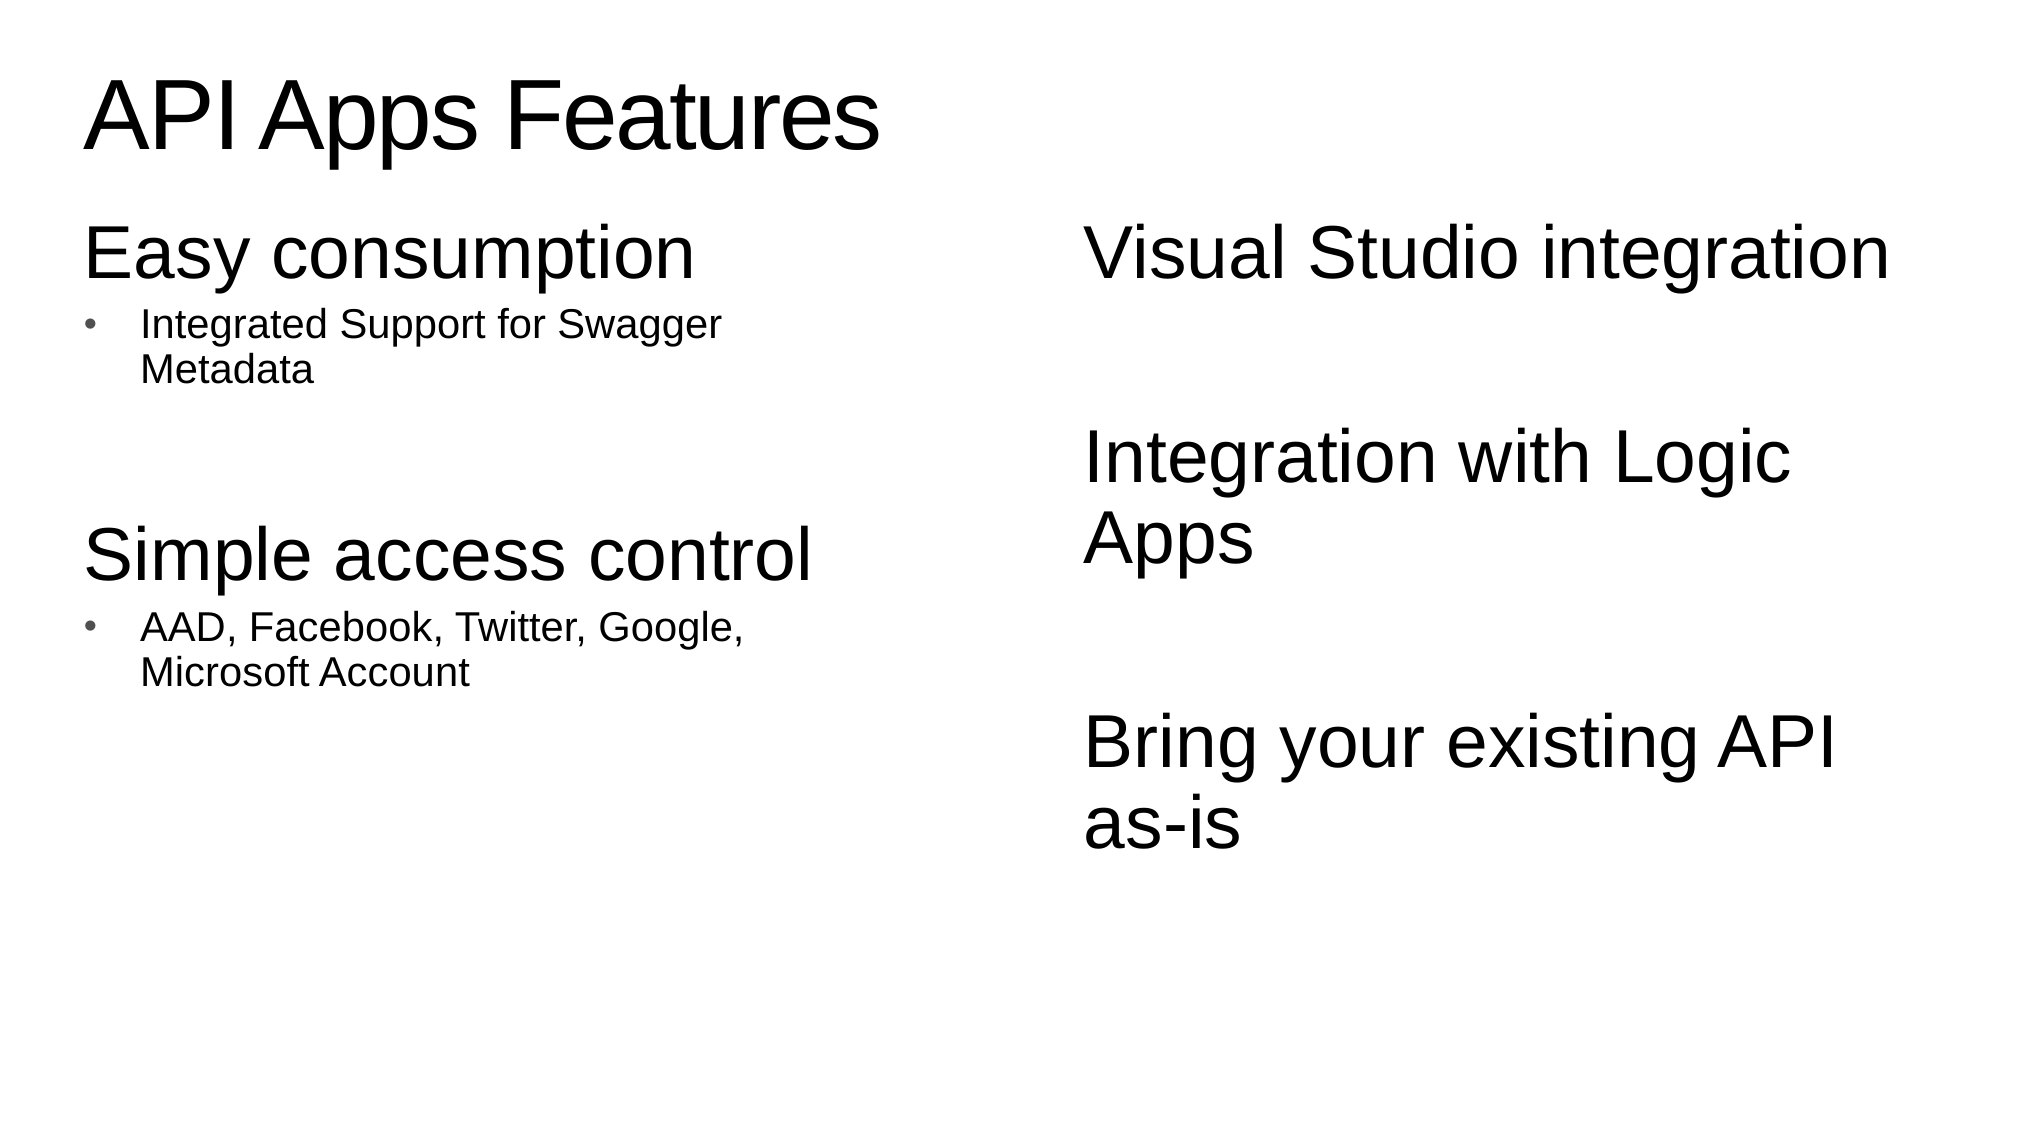

# API Apps Features
Easy consumption
Integrated Support for Swagger Metadata

Simple access control
AAD, Facebook, Twitter, Google, Microsoft Account

Visual Studio integration

Integration with Logic Apps

Bring your existing API as-is